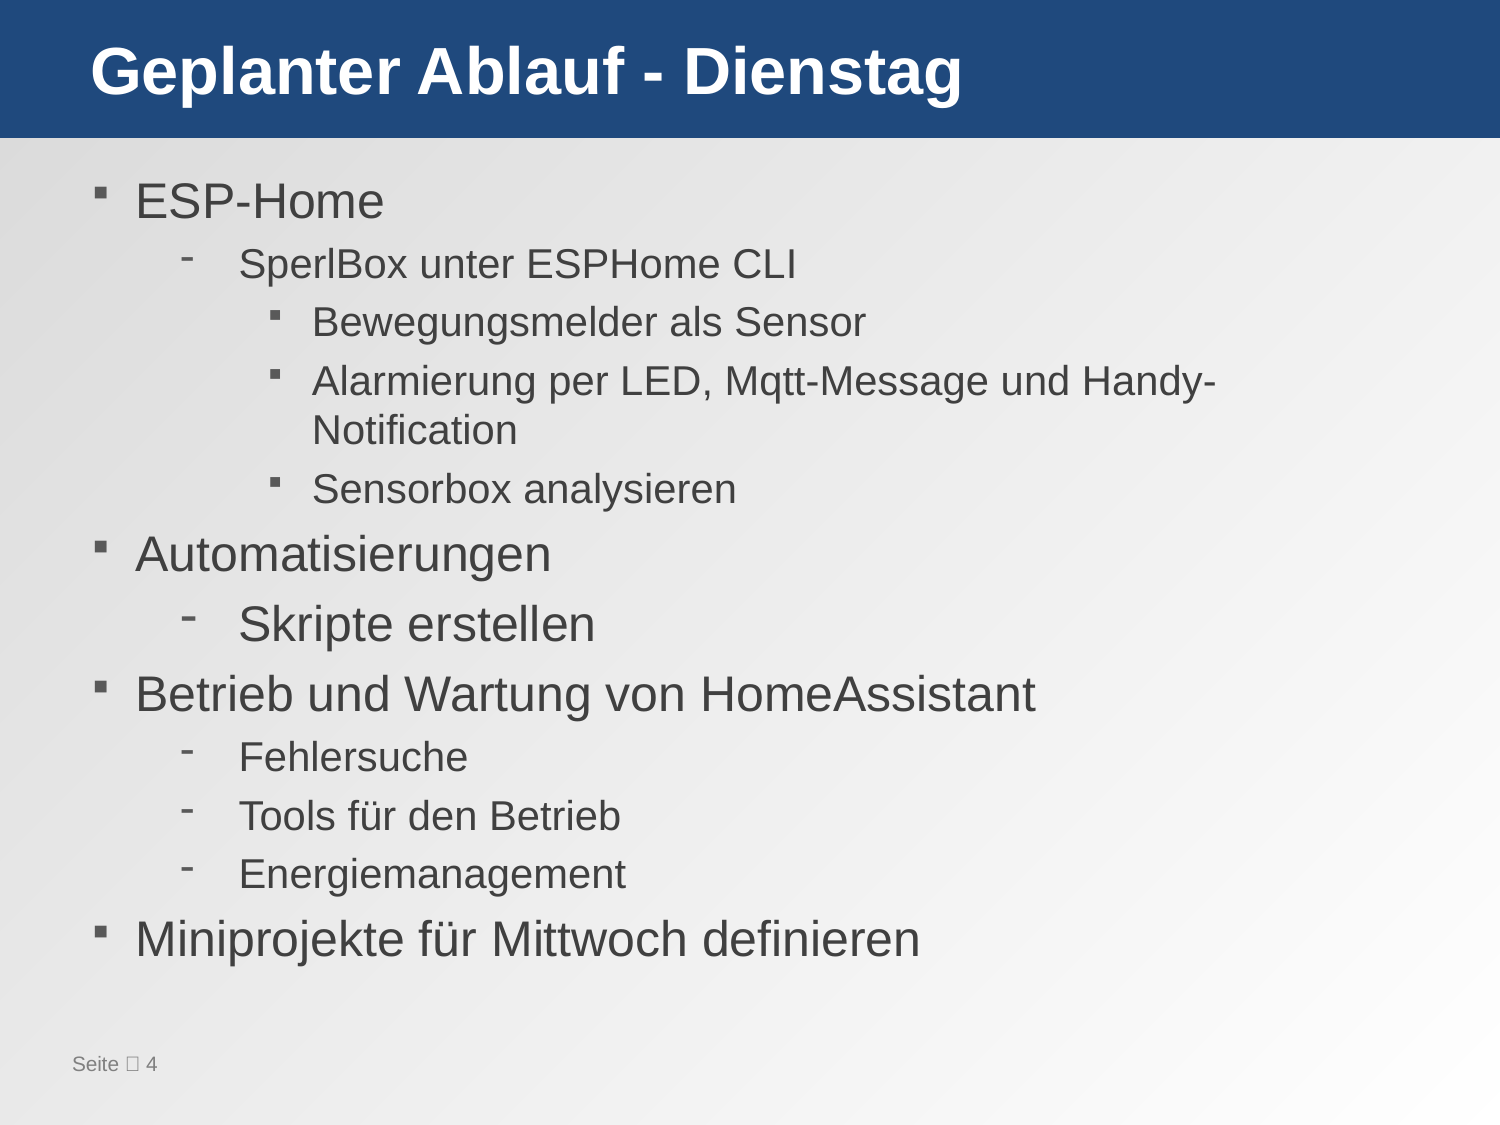

# Geplanter Ablauf - Dienstag
ESP-Home
SperlBox unter ESPHome CLI
Bewegungsmelder als Sensor
Alarmierung per LED, Mqtt-Message und Handy-Notification
Sensorbox analysieren
Automatisierungen
Skripte erstellen
Betrieb und Wartung von HomeAssistant
Fehlersuche
Tools für den Betrieb
Energiemanagement
Miniprojekte für Mittwoch definieren